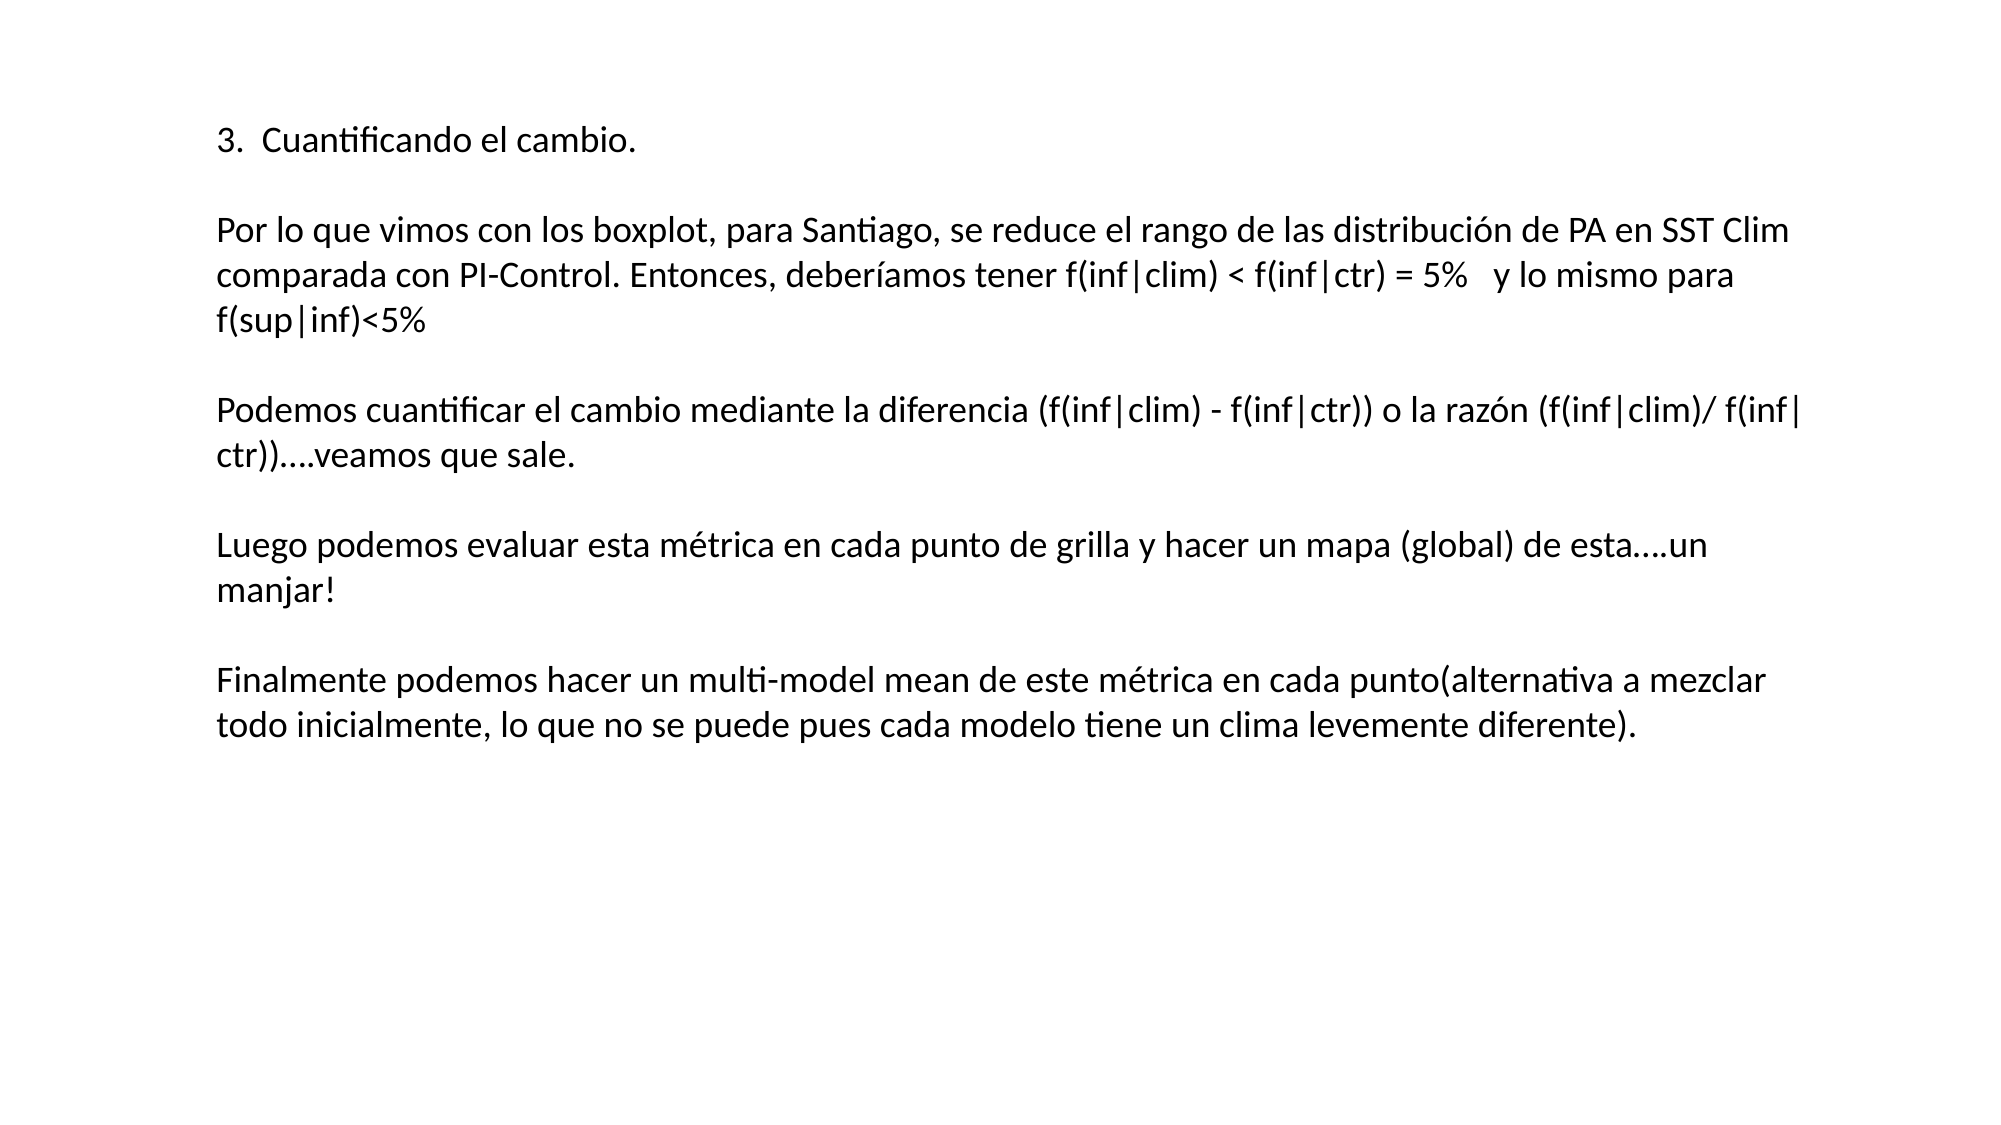

3.  Cuantificando el cambio.

Por lo que vimos con los boxplot, para Santiago, se reduce el rango de las distribución de PA en SST Clim comparada con PI-Control. Entonces, deberíamos tener f(inf|clim) < f(inf|ctr) = 5%   y lo mismo para f(sup|inf)<5%

Podemos cuantificar el cambio mediante la diferencia (f(inf|clim) - f(inf|ctr)) o la razón (f(inf|clim)/ f(inf|ctr))….veamos que sale.

Luego podemos evaluar esta métrica en cada punto de grilla y hacer un mapa (global) de esta….un manjar!

Finalmente podemos hacer un multi-model mean de este métrica en cada punto(alternativa a mezclar todo inicialmente, lo que no se puede pues cada modelo tiene un clima levemente diferente).